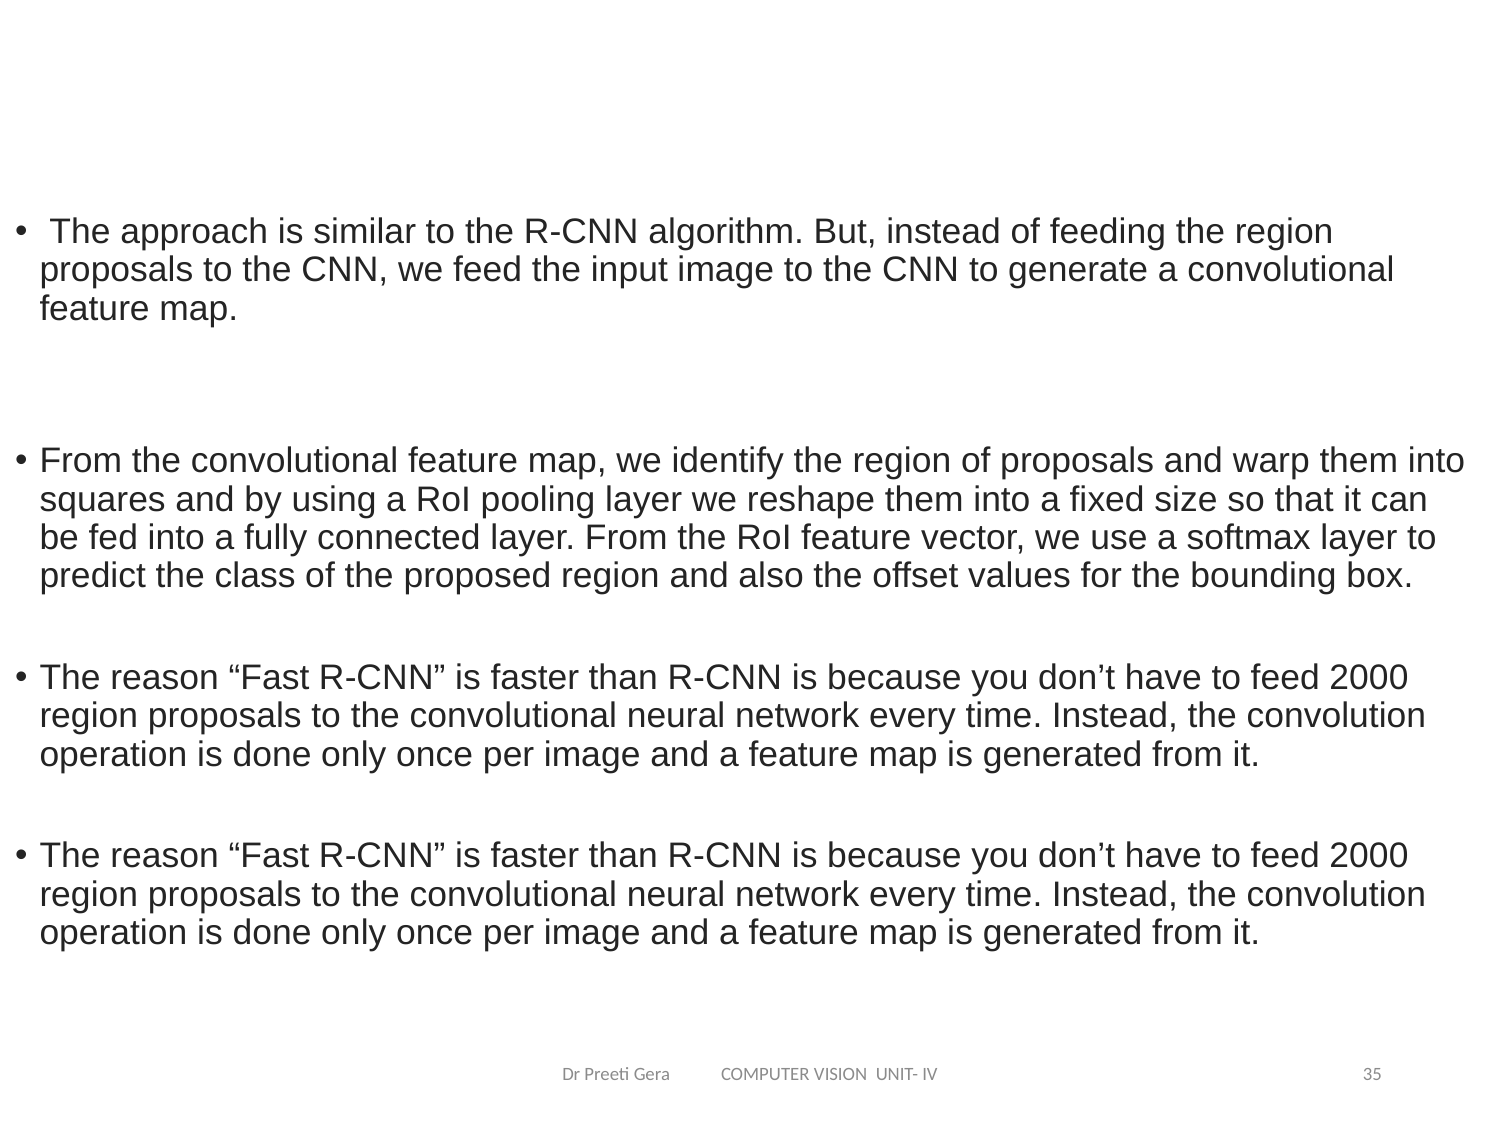

#
 The approach is similar to the R-CNN algorithm. But, instead of feeding the region proposals to the CNN, we feed the input image to the CNN to generate a convolutional feature map.

From the convolutional feature map, we identify the region of proposals and warp them into squares and by using a RoI pooling layer we reshape them into a fixed size so that it can be fed into a fully connected layer. From the RoI feature vector, we use a softmax layer to predict the class of the proposed region and also the offset values for the bounding box.

The reason “Fast R-CNN” is faster than R-CNN is because you don’t have to feed 2000 region proposals to the convolutional neural network every time. Instead, the convolution operation is done only once per image and a feature map is generated from it.

The reason “Fast R-CNN” is faster than R-CNN is because you don’t have to feed 2000 region proposals to the convolutional neural network every time. Instead, the convolution operation is done only once per image and a feature map is generated from it.

Dr Preeti Gera            COMPUTER VISION  UNIT- IV
35